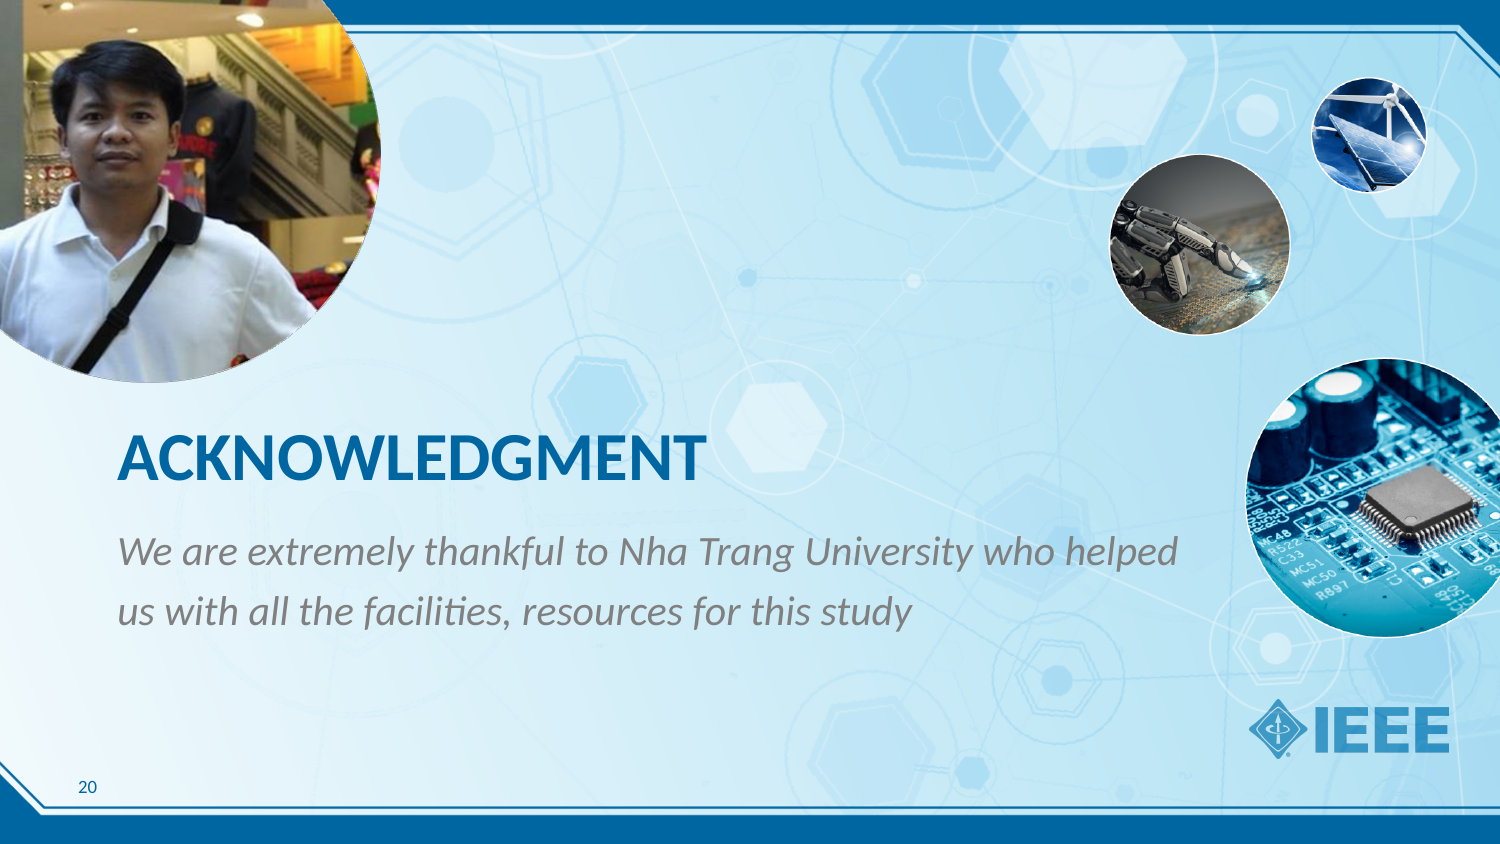

# ACKNOWLEDGMENT
We are extremely thankful to Nha Trang University who helped us with all the facilities, resources for this study
20